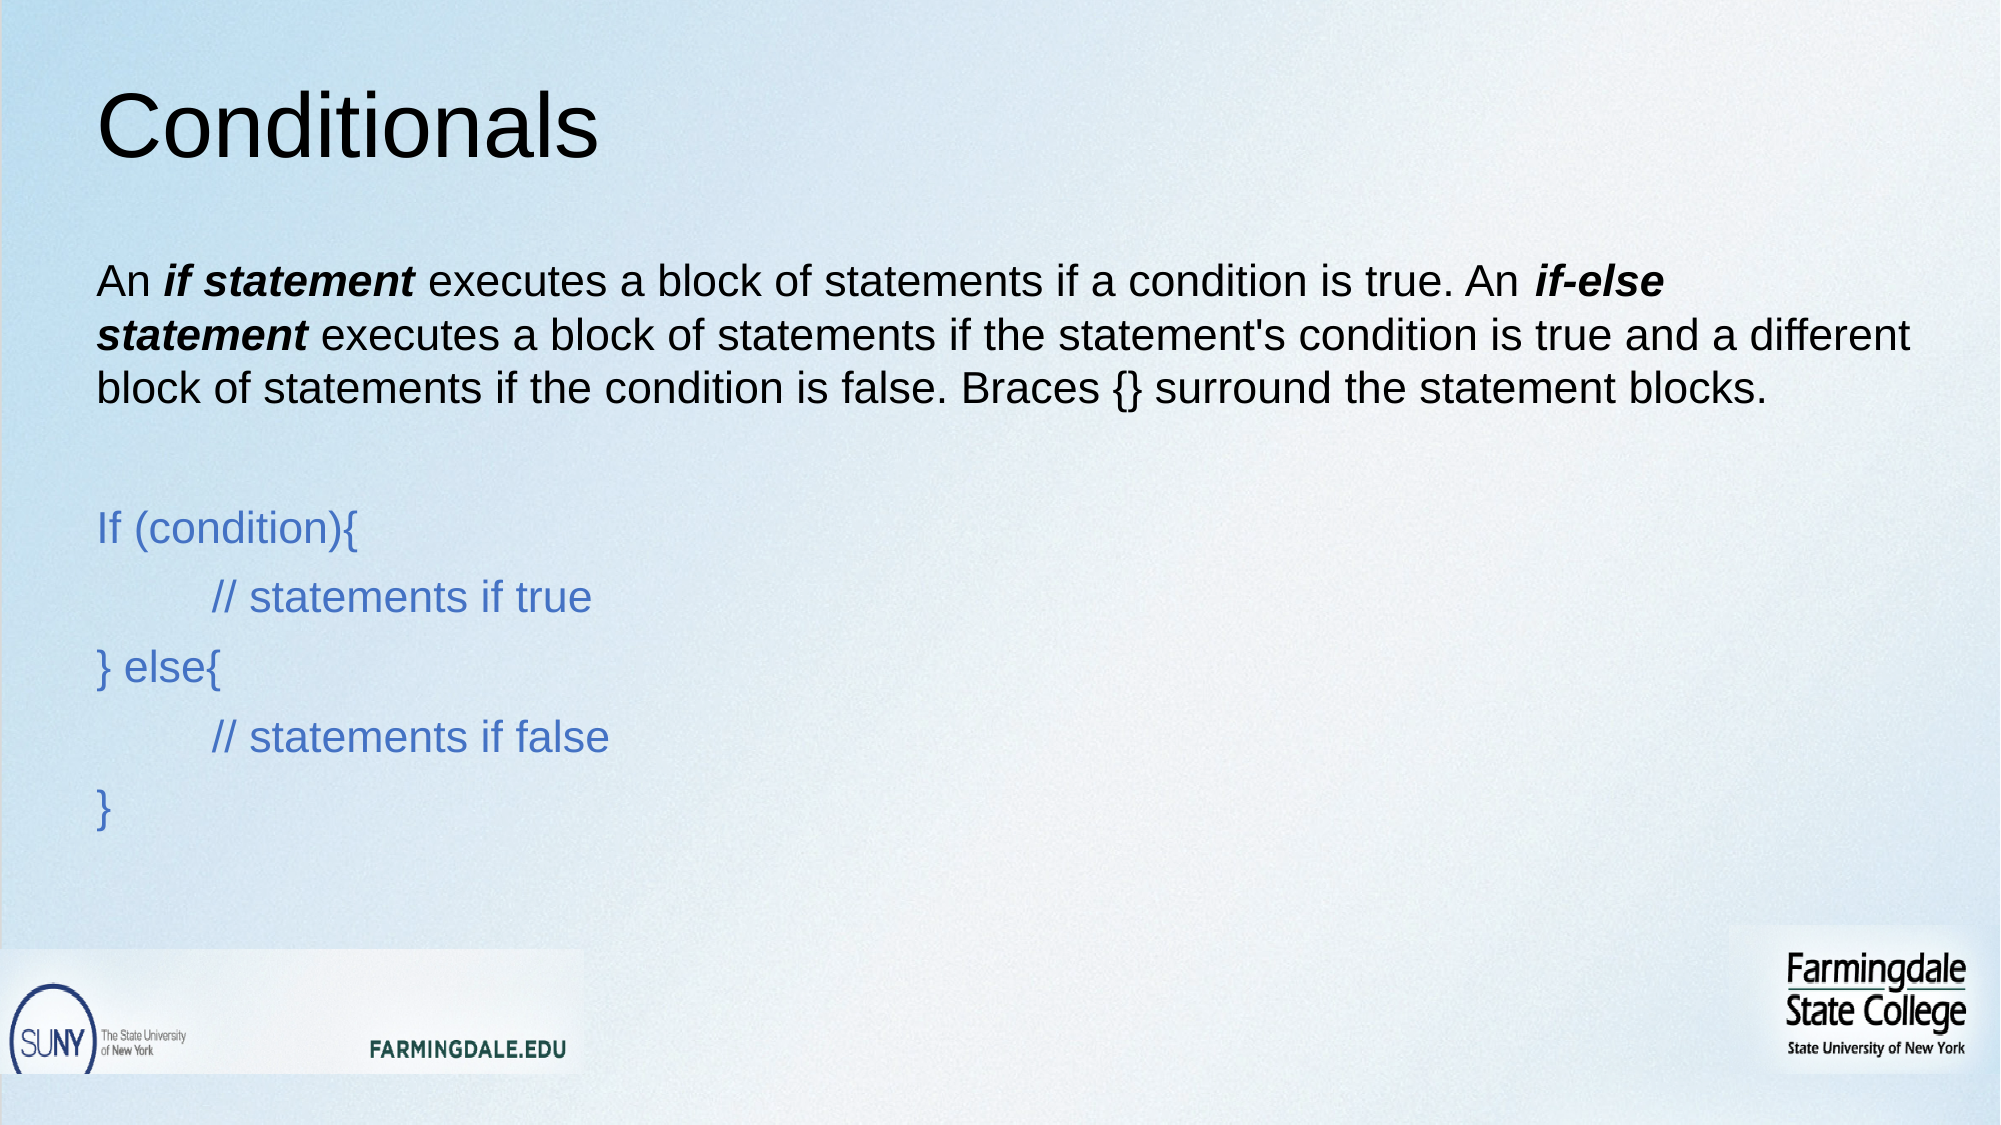

# Conditionals
An if statement executes a block of statements if a condition is true. An if-else statement executes a block of statements if the statement's condition is true and a different block of statements if the condition is false. Braces {} surround the statement blocks.

If (condition){
	// statements if true
} else{
	// statements if false
}